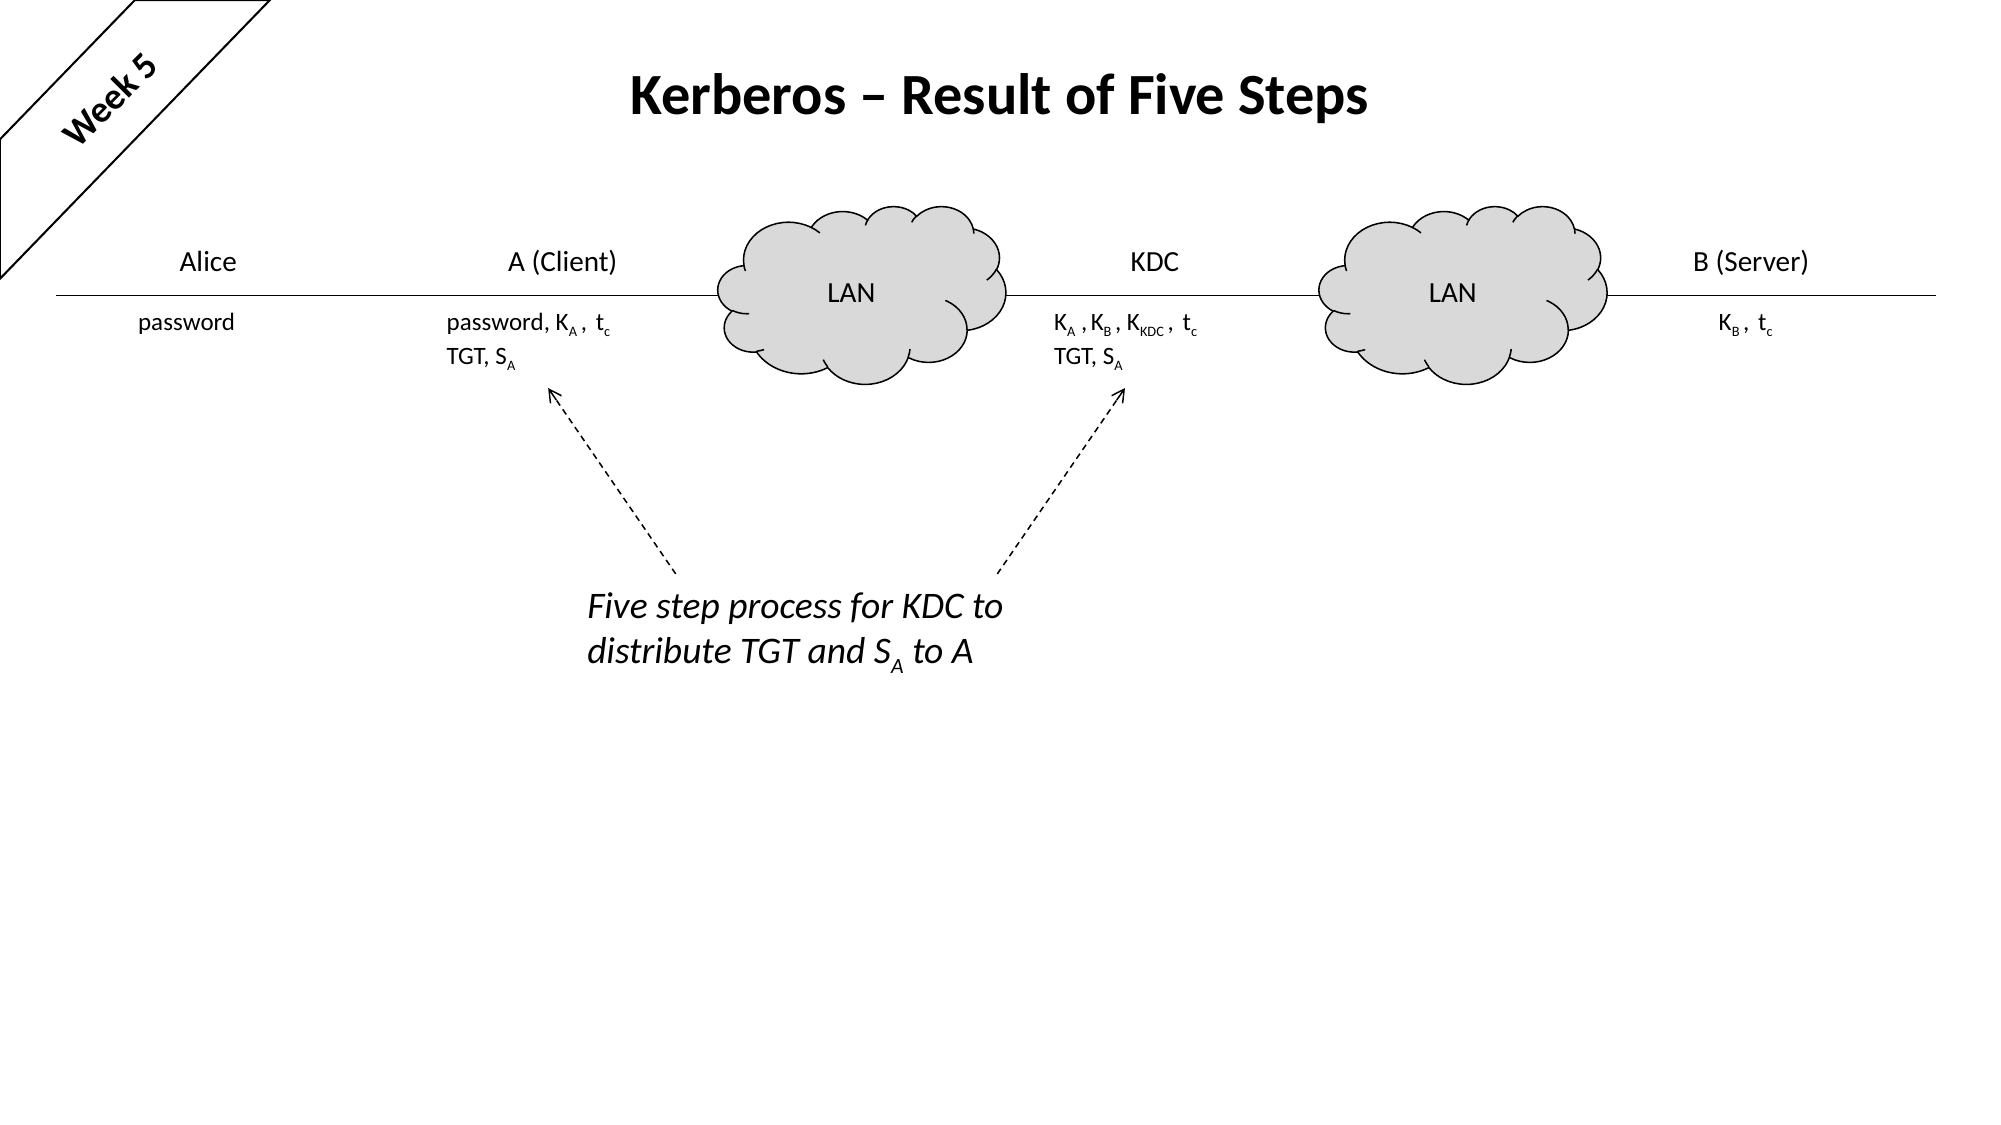

# Kerberos – Result of Five Steps
Week 5
LAN
LAN
Alice
A (Client)
KDC
B (Server)
password
password, KA ,  tc
TGT, SA
KA , KB , KKDC ,  tc
TGT, SA
KB ,  tc
Five step process for KDC to
distribute TGT and SA to A